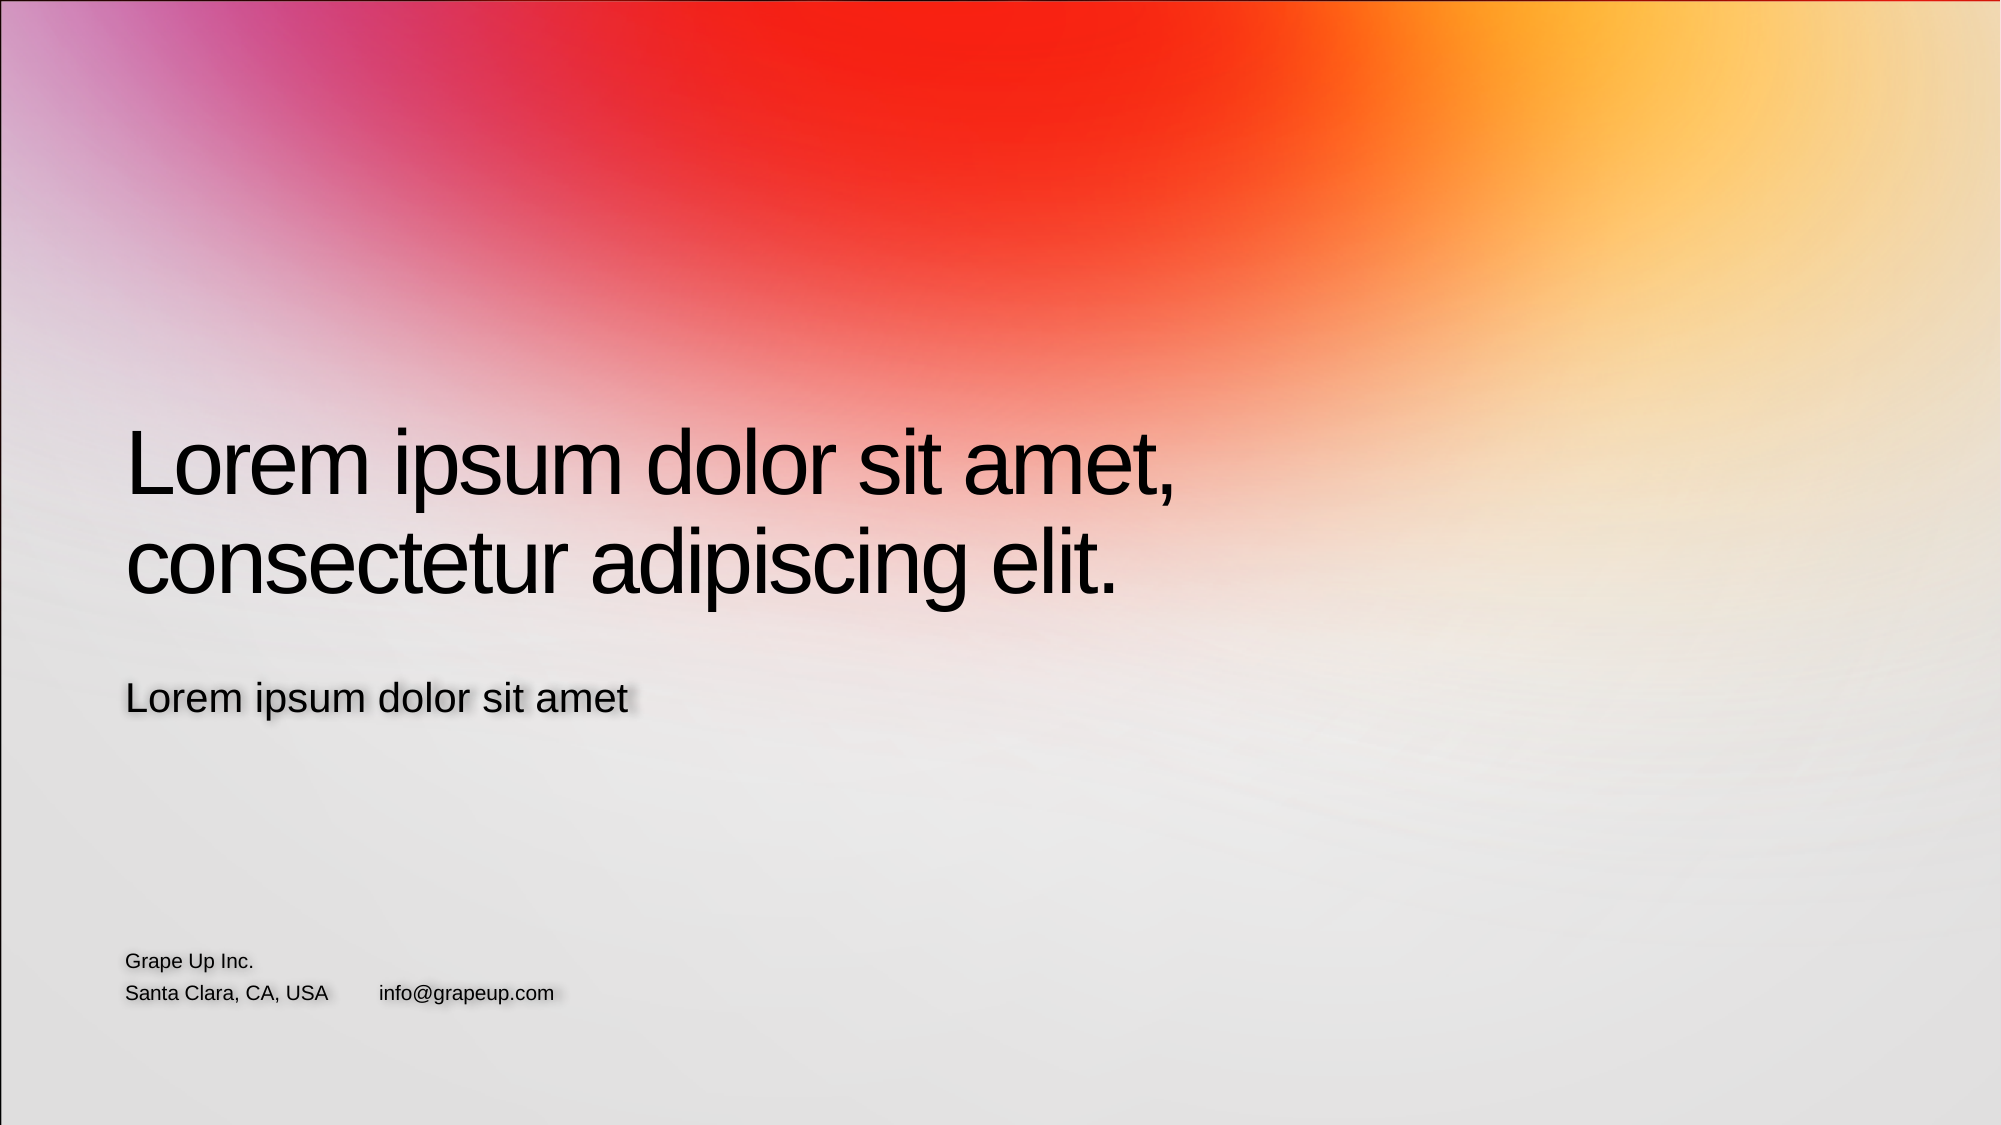

Lorem ipsum dolor sit amet,
consectetur adipiscing elit.
Lorem ipsum dolor sit amet
Grape Up Inc.
Santa Clara, CA, USA         info@grapeup.com